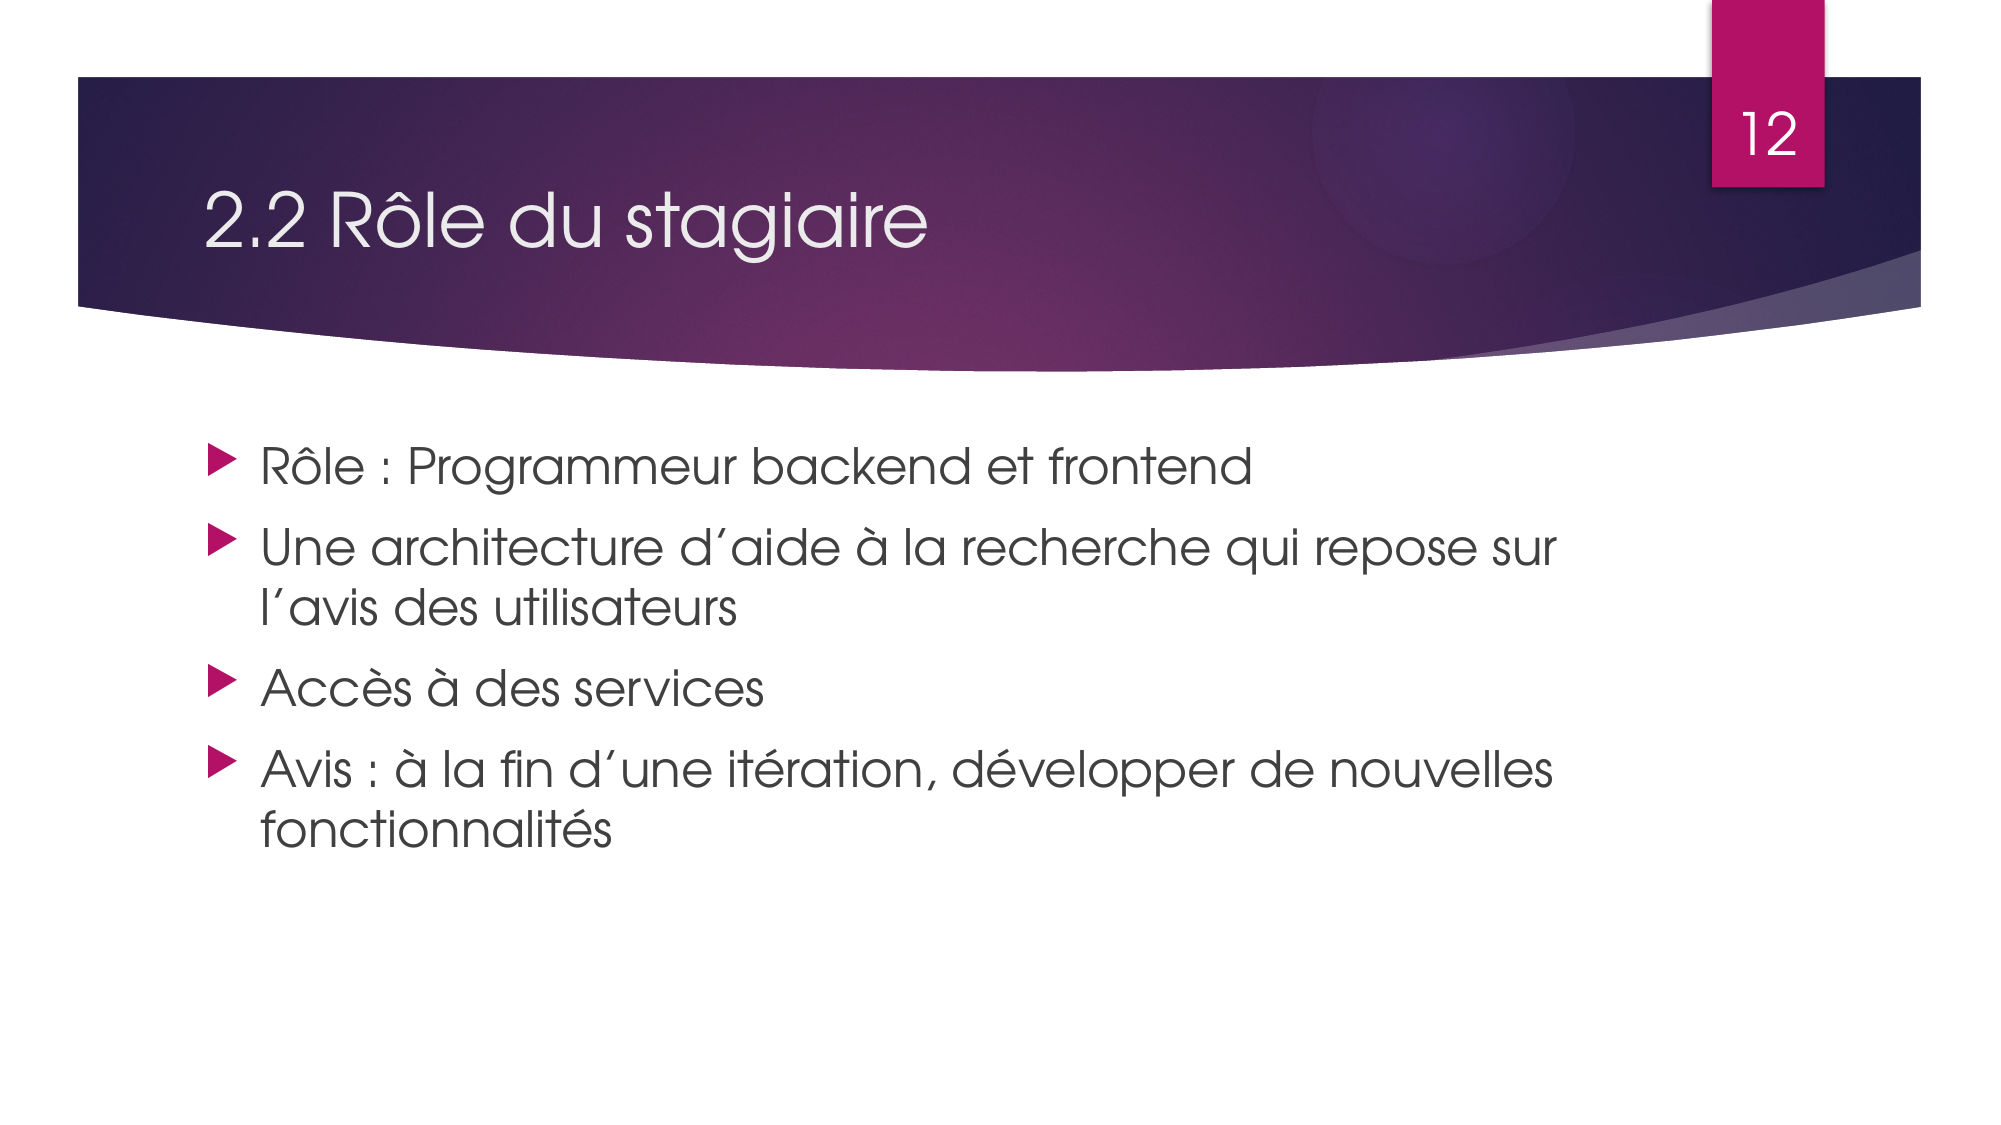

12
# 2.2 Rôle du stagiaire
Rôle : Programmeur backend et frontend
Une architecture d’aide à la recherche qui repose sur l’avis des utilisateurs
Accès à des services
Avis : à la fin d’une itération, développer de nouvelles fonctionnalités